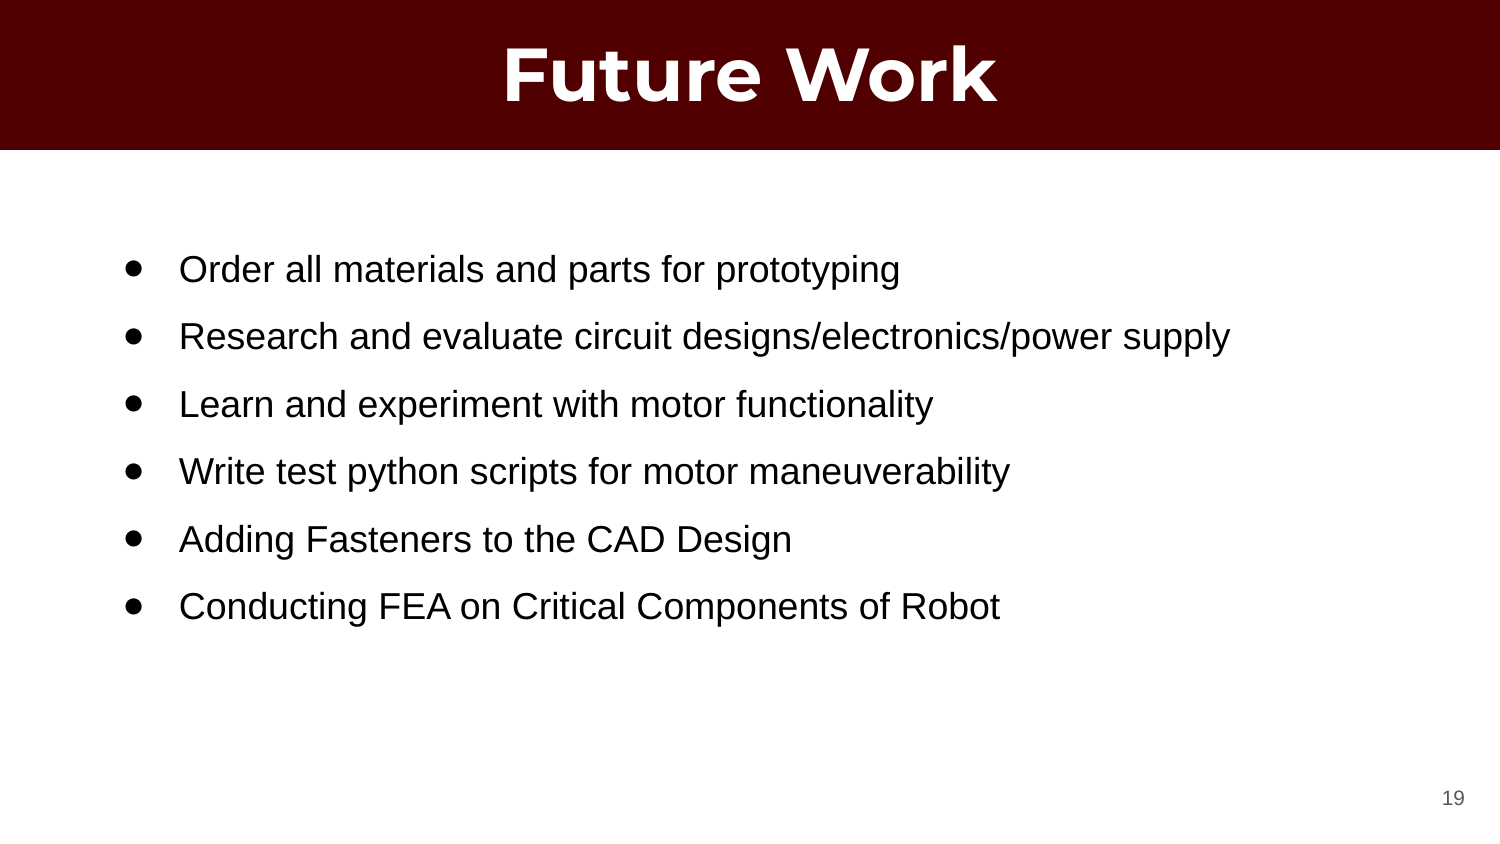

# Future Work
Order all materials and parts for prototyping
Research and evaluate circuit designs/electronics/power supply
Learn and experiment with motor functionality
Write test python scripts for motor maneuverability
Adding Fasteners to the CAD Design
Conducting FEA on Critical Components of Robot

19